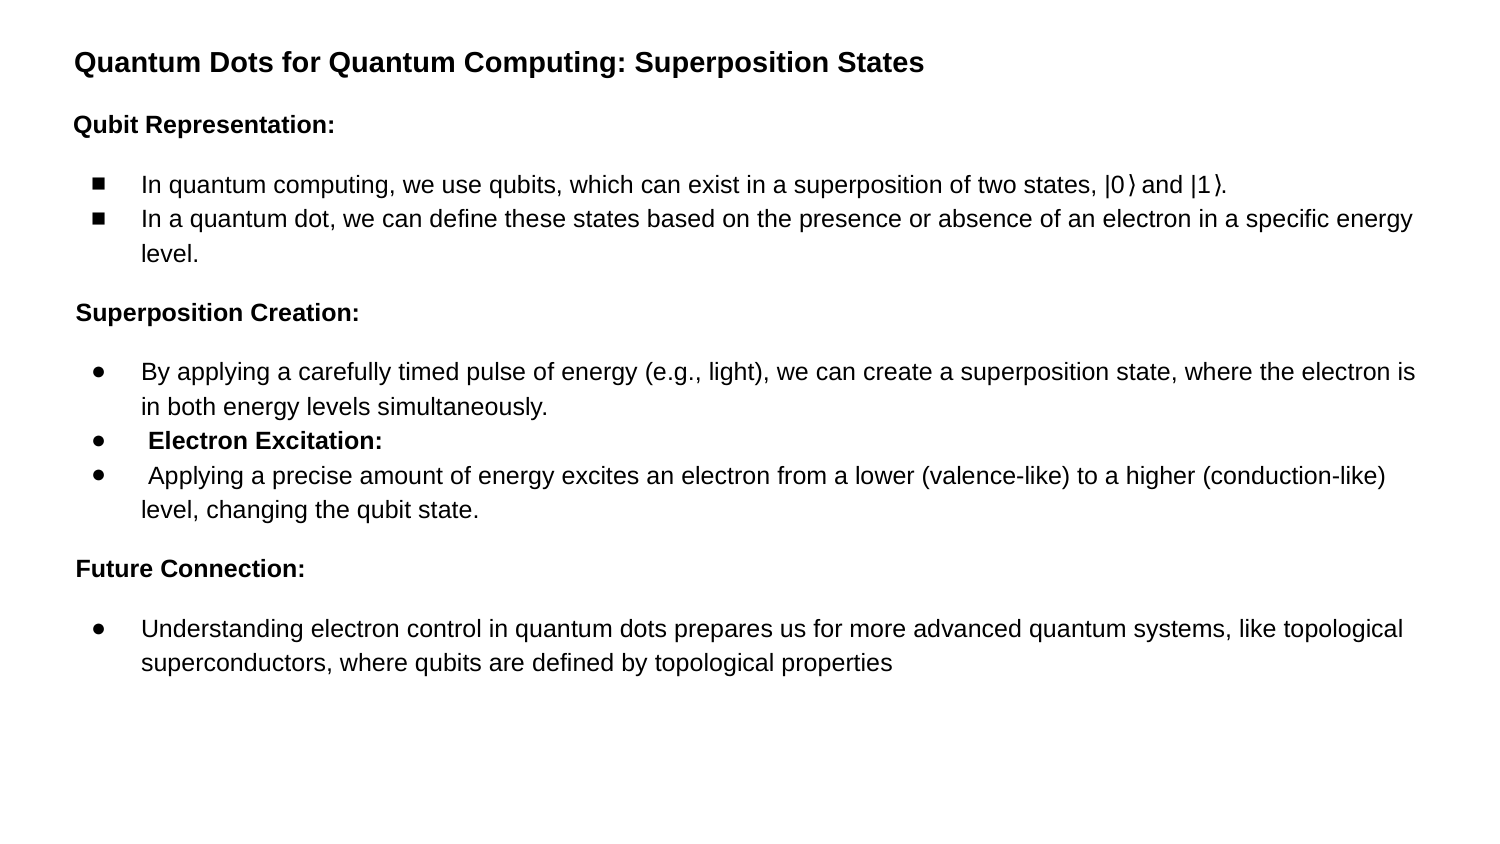

# Quantum Dots for Quantum Computing: Superposition States

 Qubit Representation:
In quantum computing, we use qubits, which can exist in a superposition of two states, |0⟩ and |1⟩.
In a quantum dot, we can define these states based on the presence or absence of an electron in a specific energy level.
Superposition Creation:
By applying a carefully timed pulse of energy (e.g., light), we can create a superposition state, where the electron is in both energy levels simultaneously.
 Electron Excitation:
 Applying a precise amount of energy excites an electron from a lower (valence-like) to a higher (conduction-like) level, changing the qubit state.
Future Connection:
Understanding electron control in quantum dots prepares us for more advanced quantum systems, like topological superconductors, where qubits are defined by topological properties